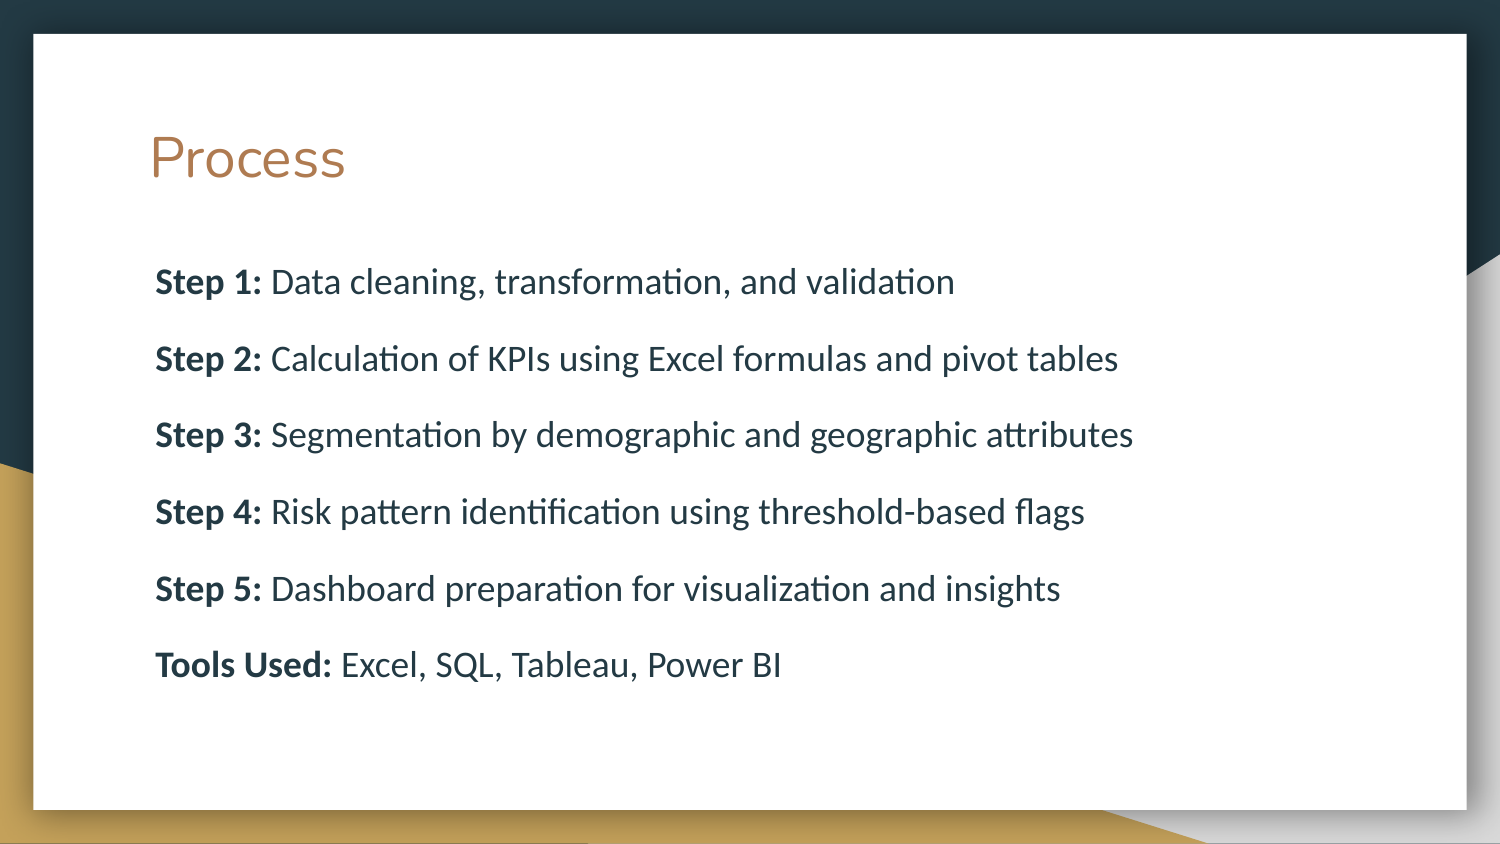

# Process
Step 1: Data cleaning, transformation, and validation
Step 2: Calculation of KPIs using Excel formulas and pivot tables
Step 3: Segmentation by demographic and geographic attributes
Step 4: Risk pattern identification using threshold-based flags
Step 5: Dashboard preparation for visualization and insights
Tools Used: Excel, SQL, Tableau, Power BI